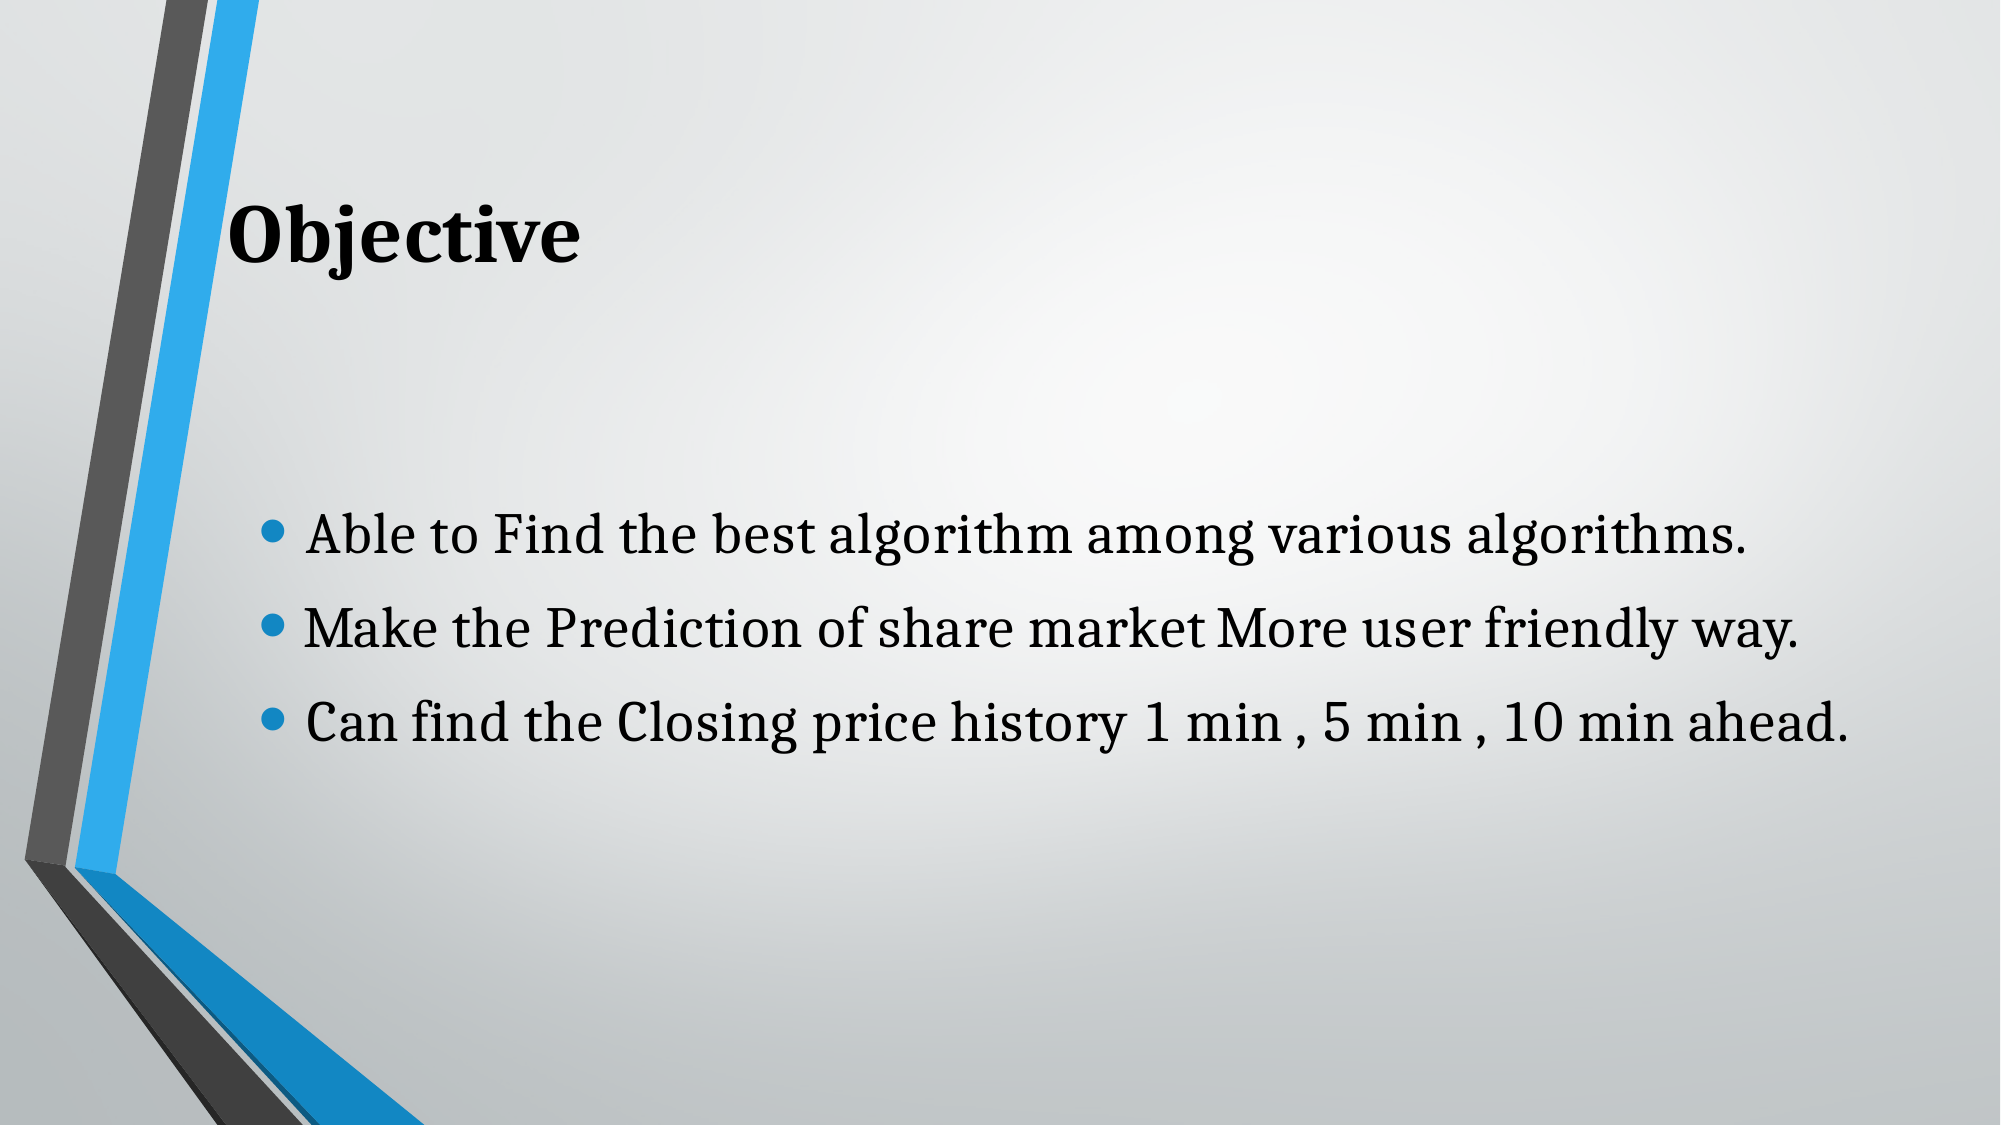

# Objective
Able to Find the best algorithm among various algorithms.
Make the Prediction of share market More user friendly way.
Can find the Closing price history 1 min , 5 min , 10 min ahead.